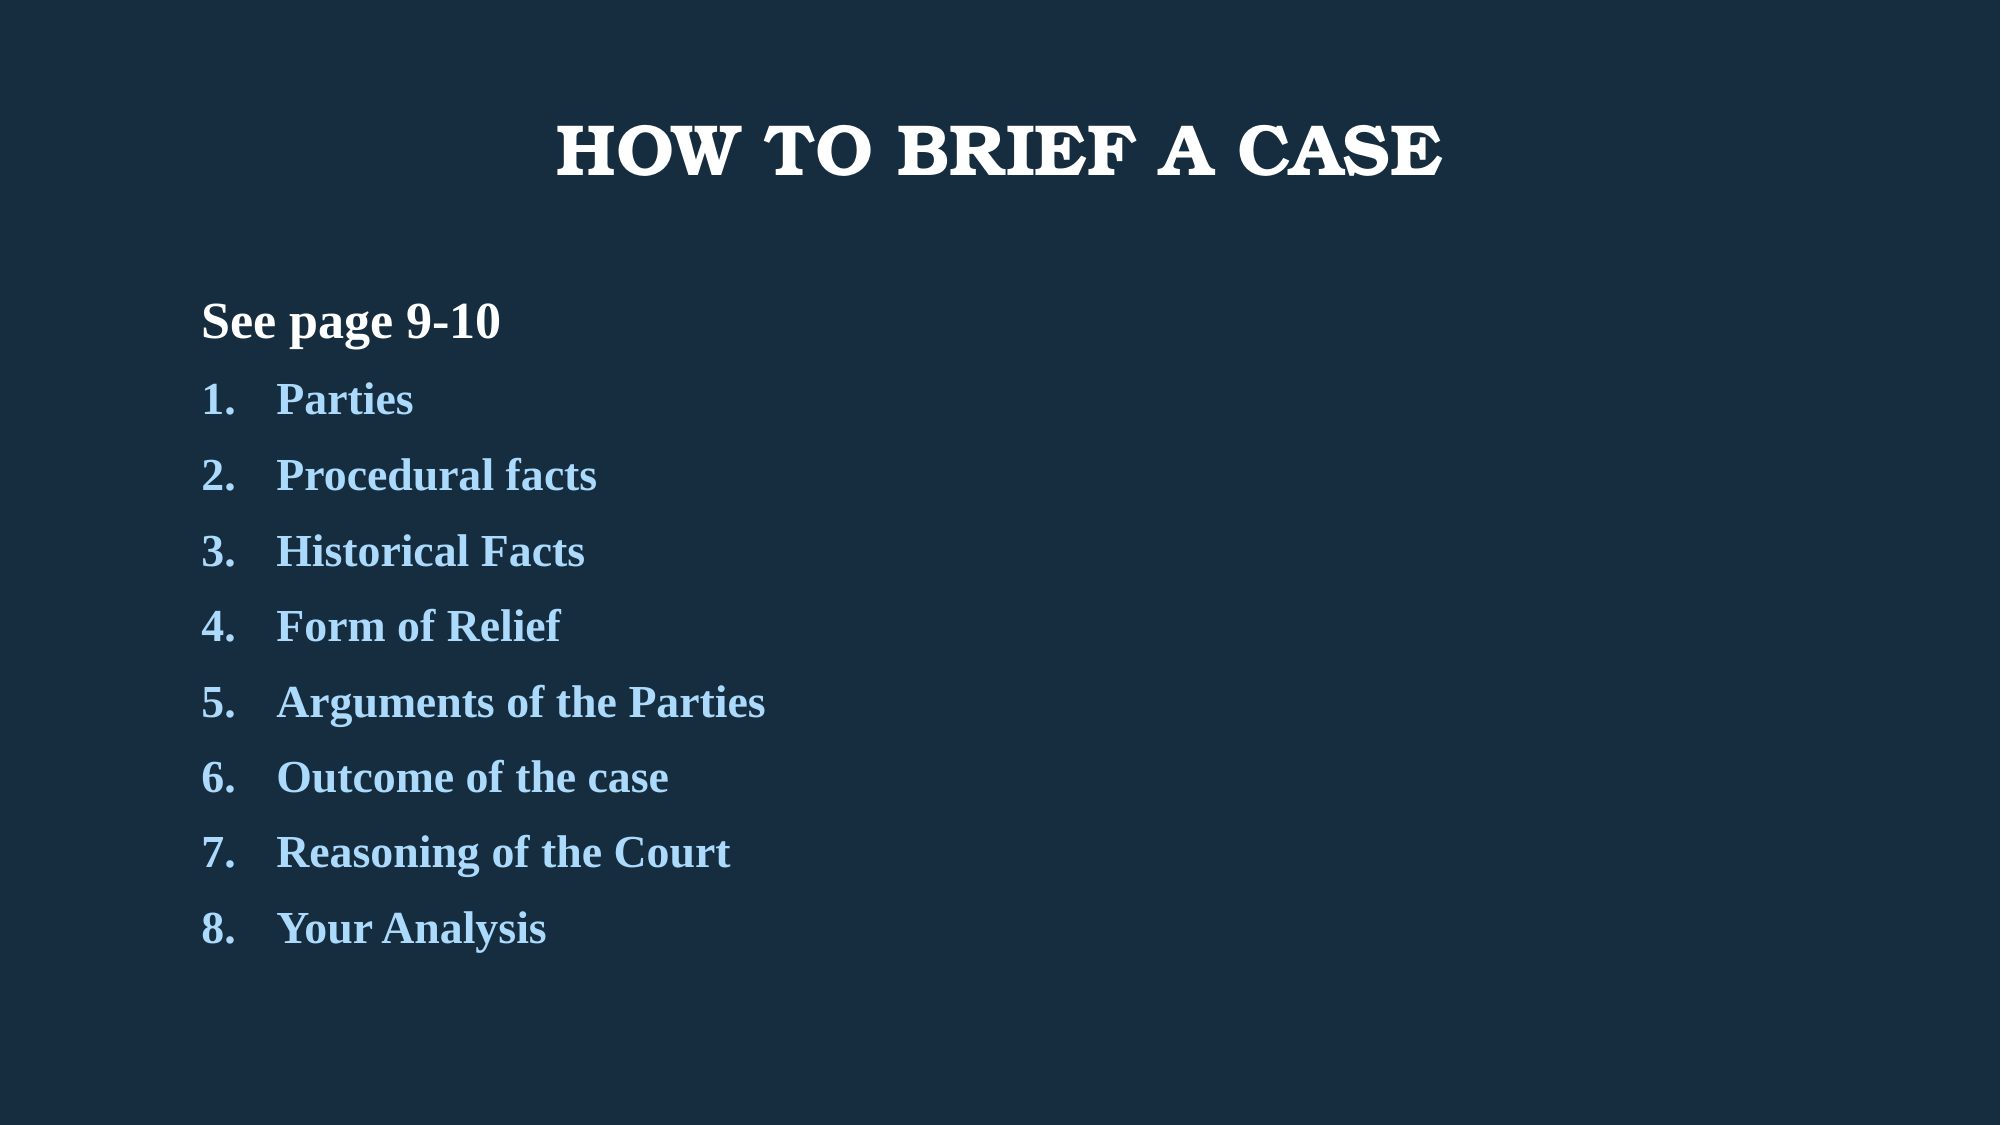

# How to brief a Case
See page 9-10
Parties
Procedural facts
Historical Facts
Form of Relief
Arguments of the Parties
Outcome of the case
Reasoning of the Court
Your Analysis